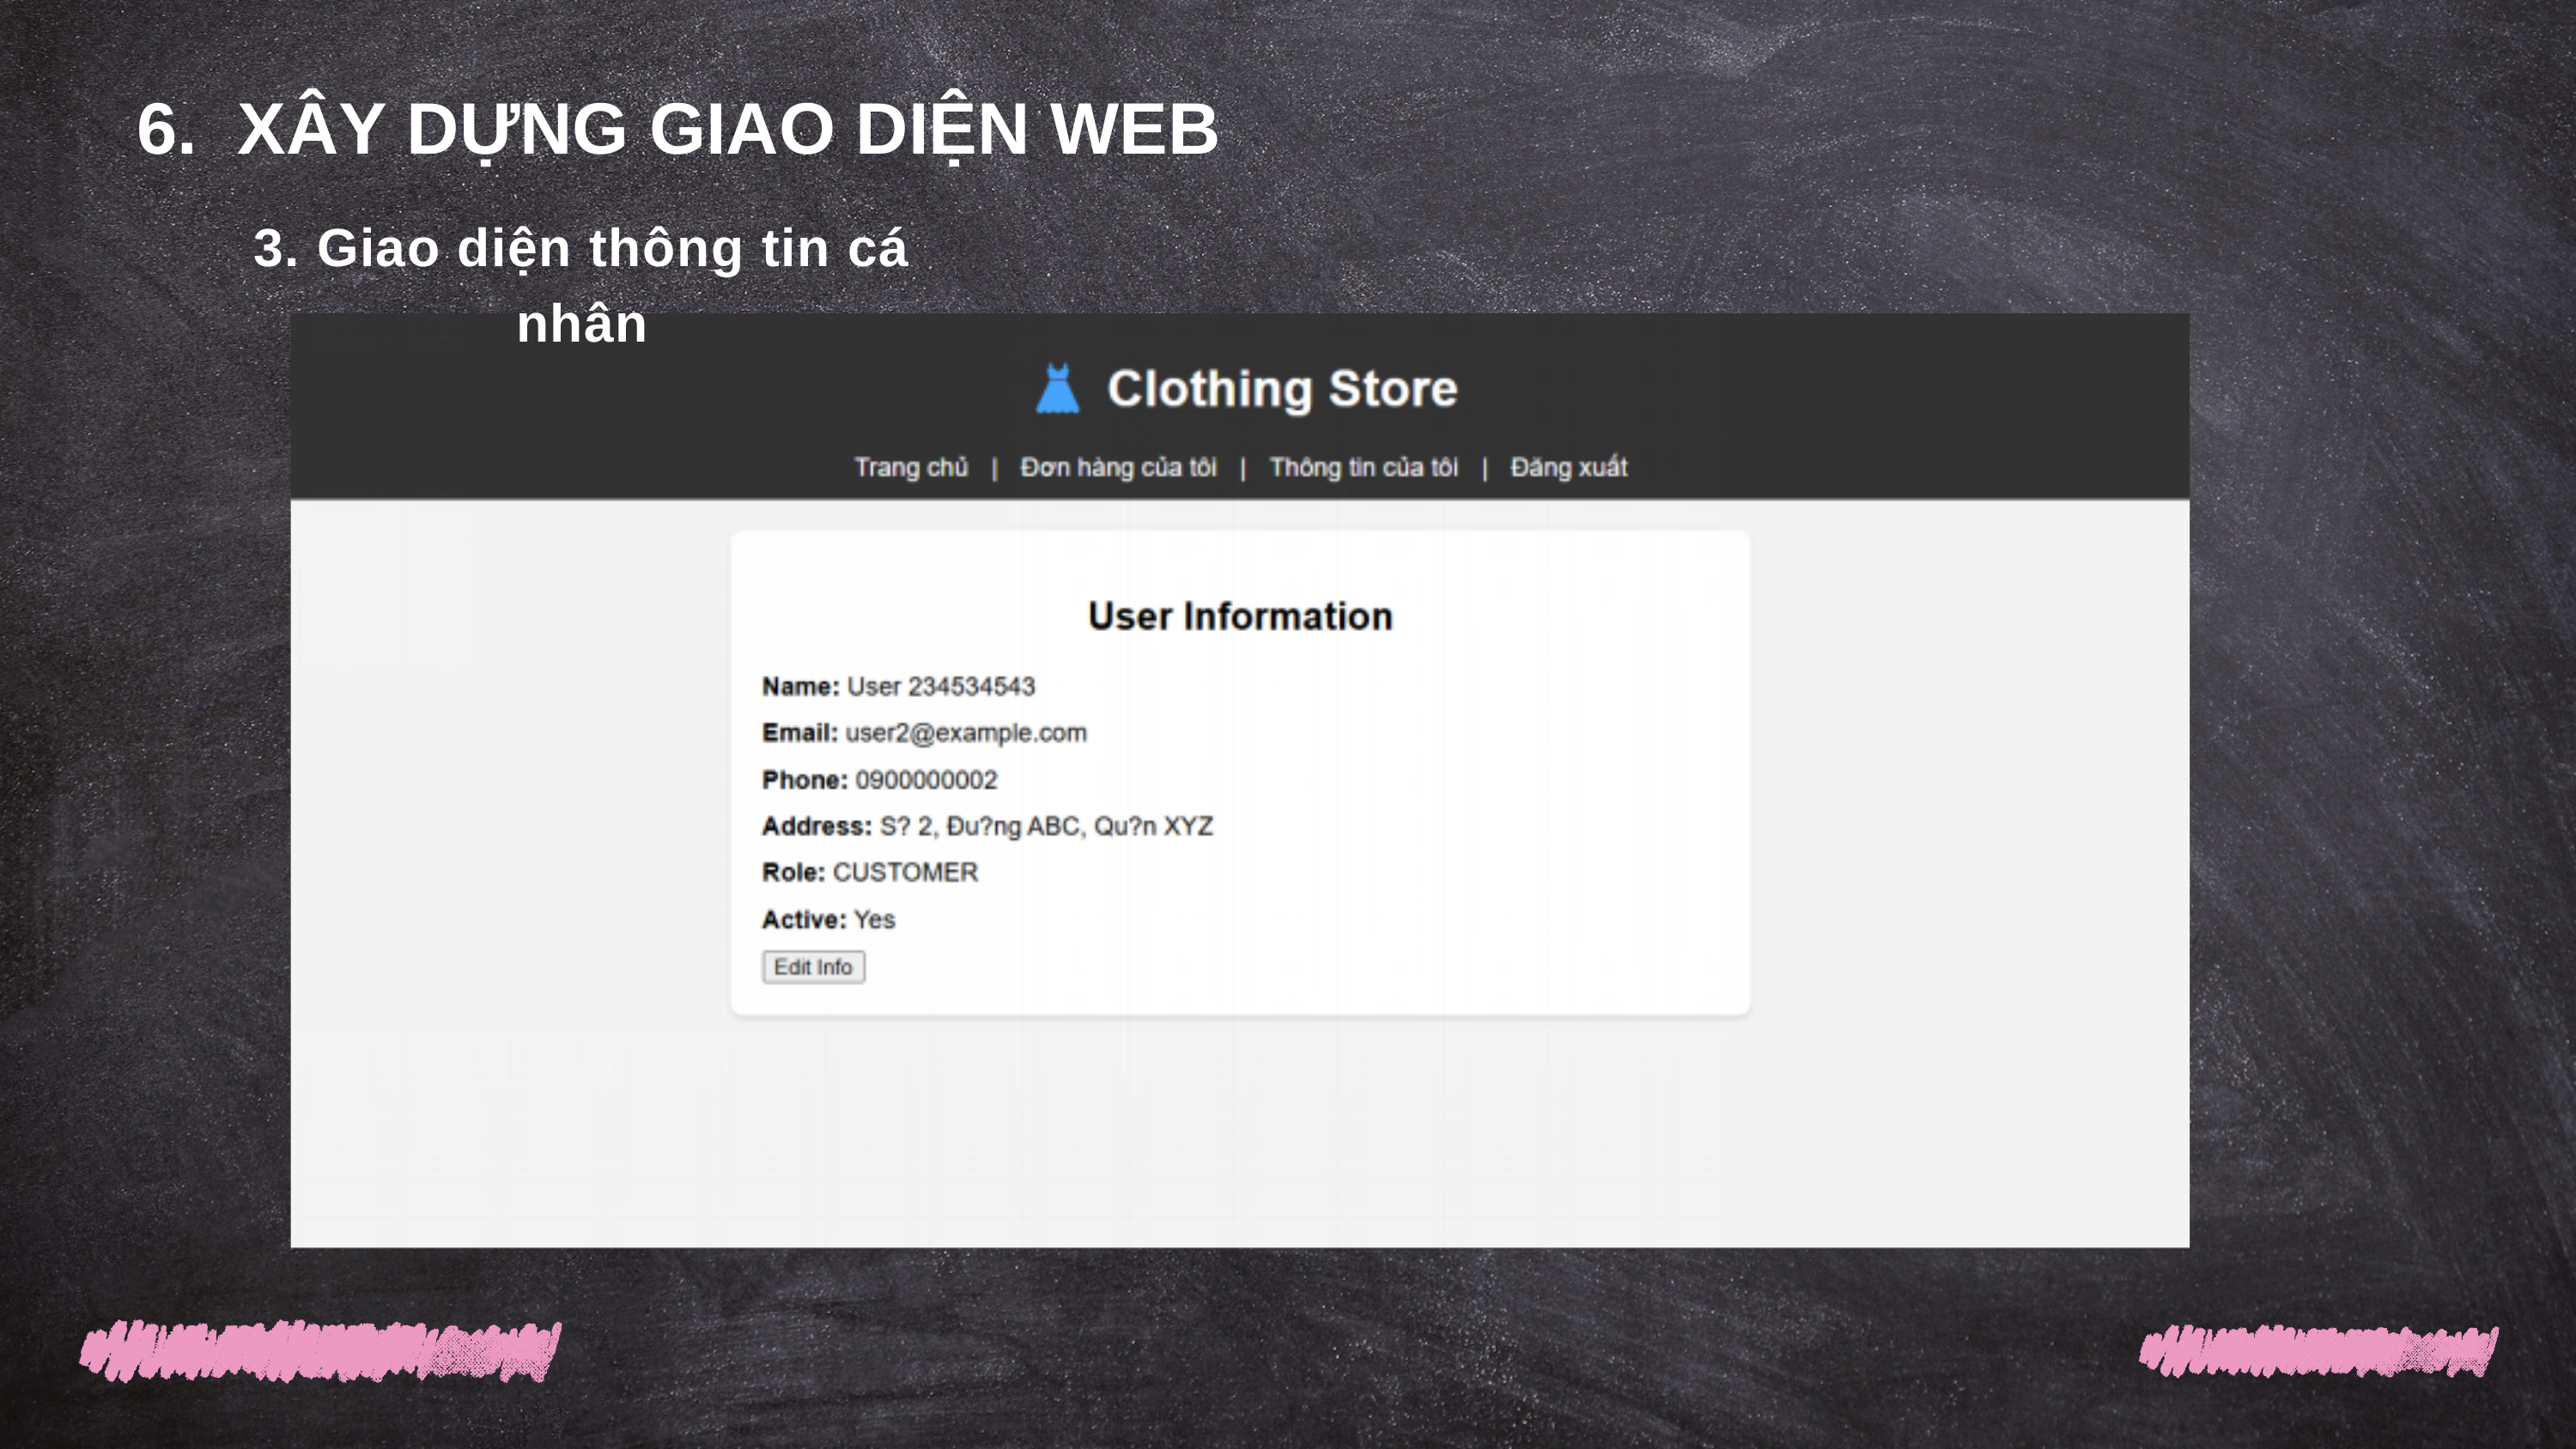

6.  XÂY DỰNG GIAO DIỆN WEB

3. Giao diện thông tin cá nhân